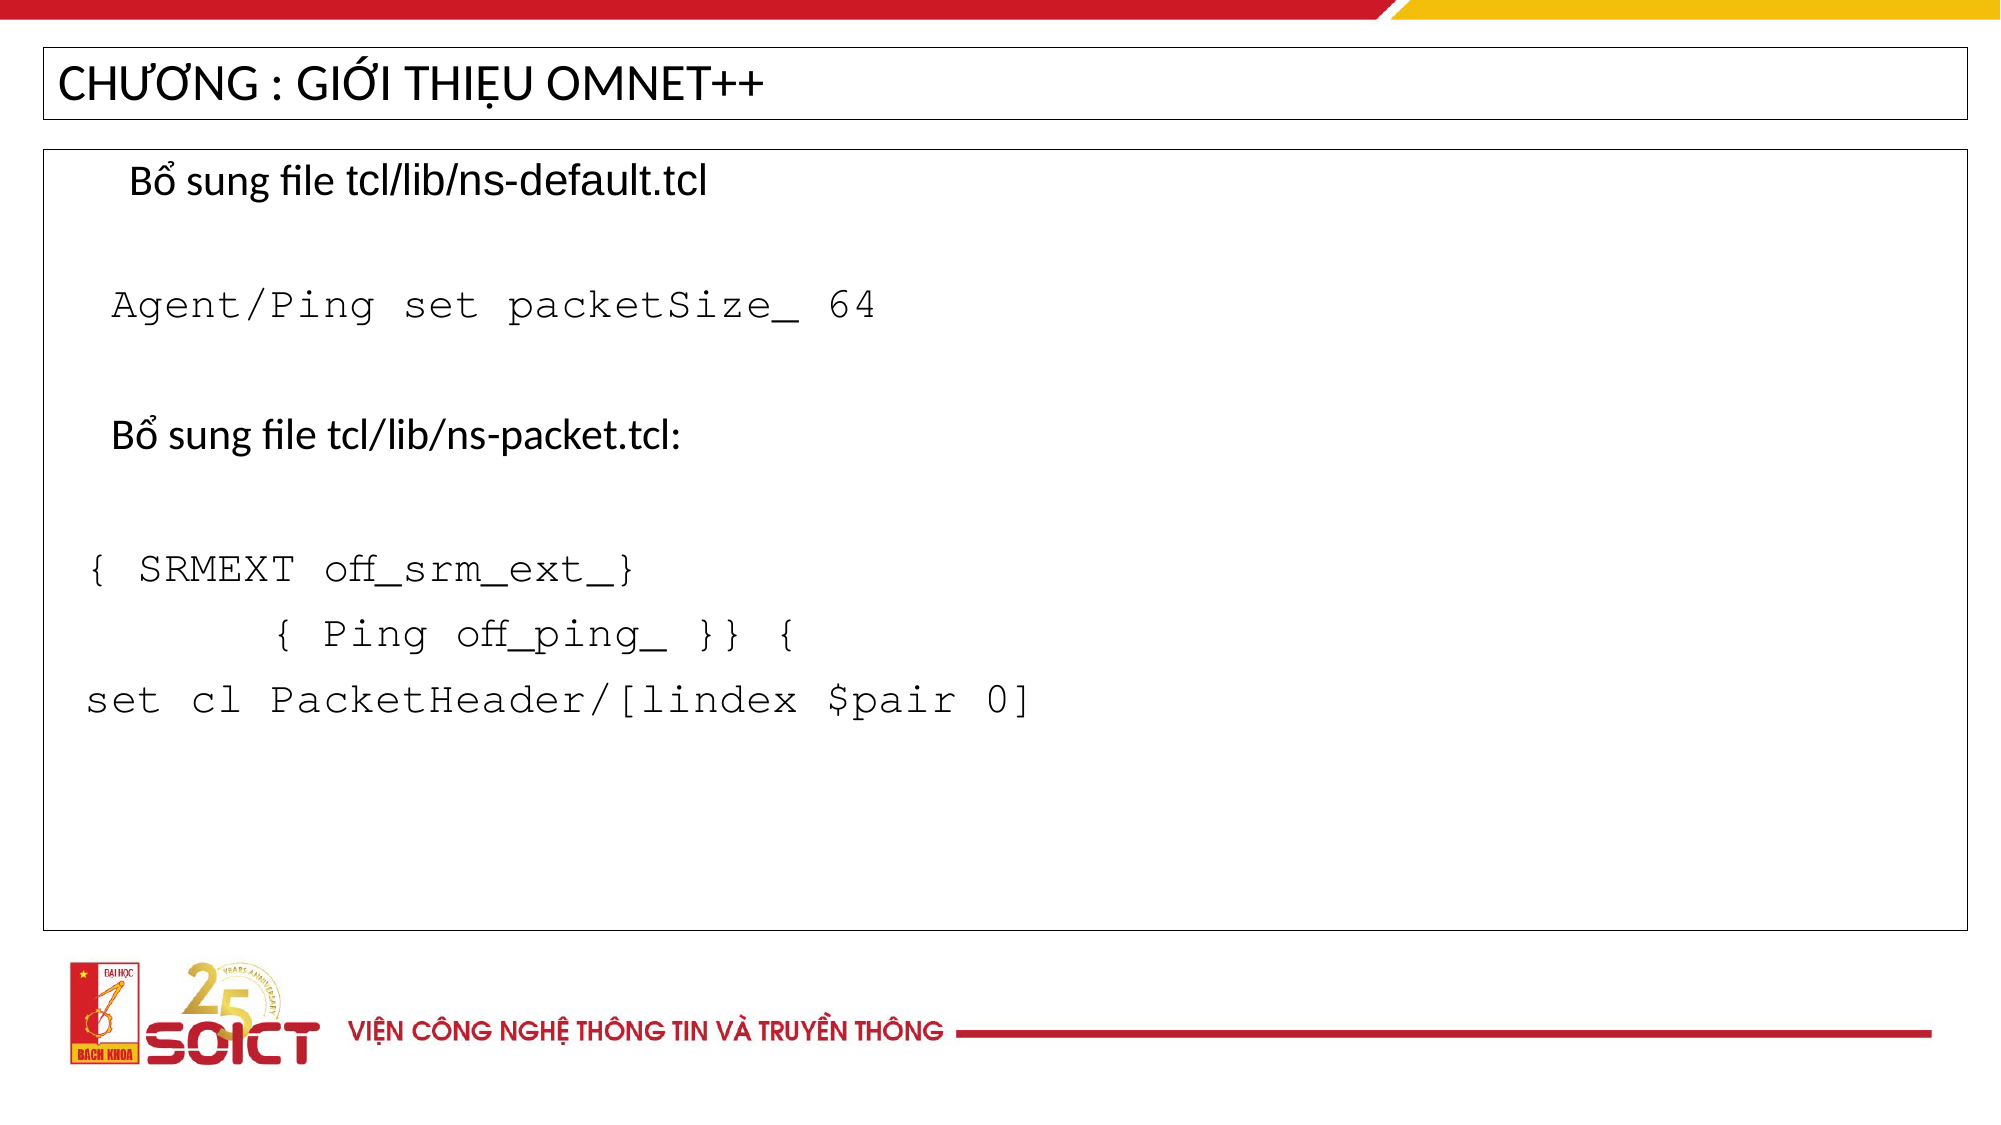

CHƯƠNG : GIỚI THIỆU OMNET++
Bổ sung file tcl/lib/ns-default.tcl

  Agent/Ping set packetSize_ 64

  Bổ sung file tcl/lib/ns-packet.tcl:

 { SRMEXT off_srm_ext_}
        { Ping off_ping_ }} {
 set cl PacketHeader/[lindex $pair 0]